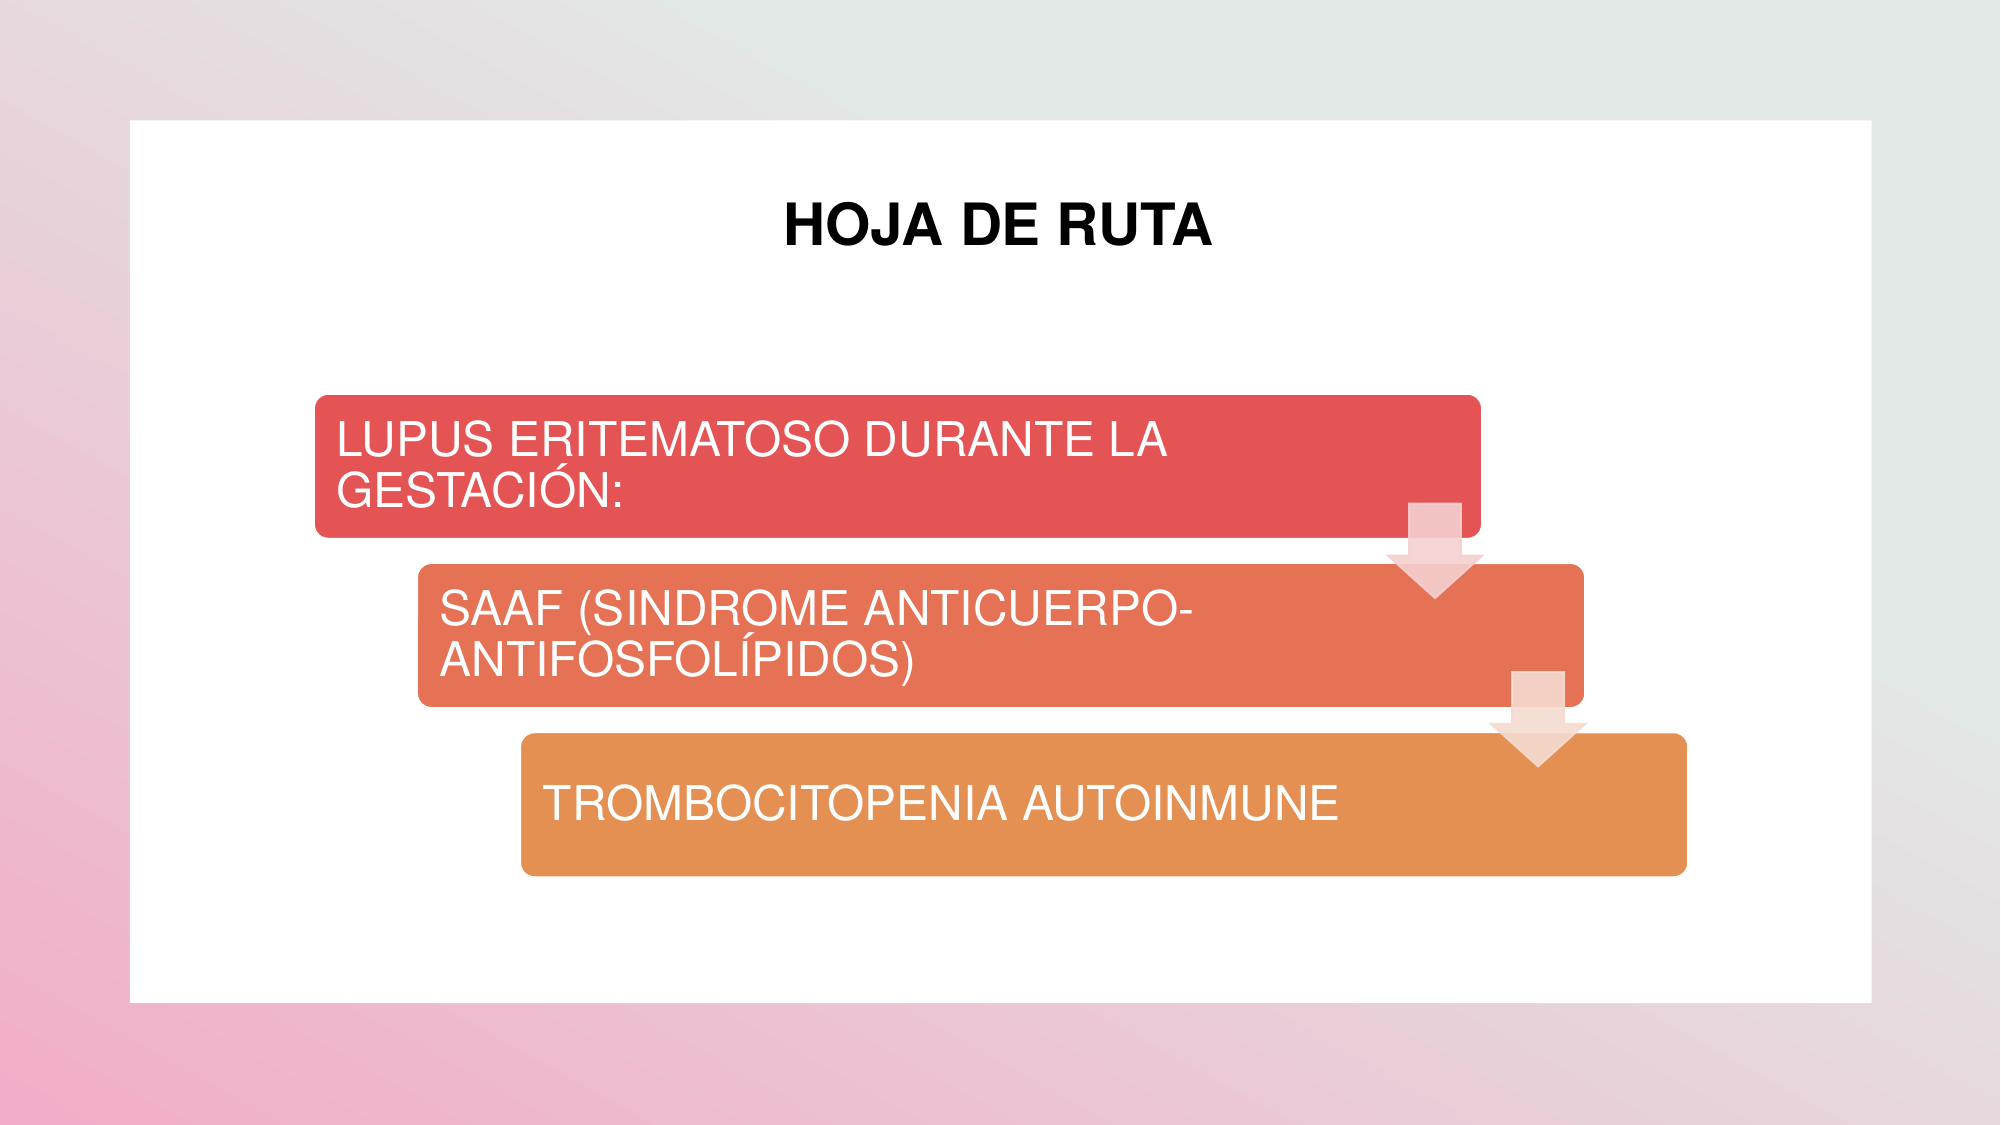

# HOJA DE RUTA
LUPUS ERITEMATOSO DURANTE LA GESTACIÓN:
SAAF (SINDROME ANTICUERPO- ANTIFOSFOLÍPIDOS)
TROMBOCITOPENIA AUTOINMUNE